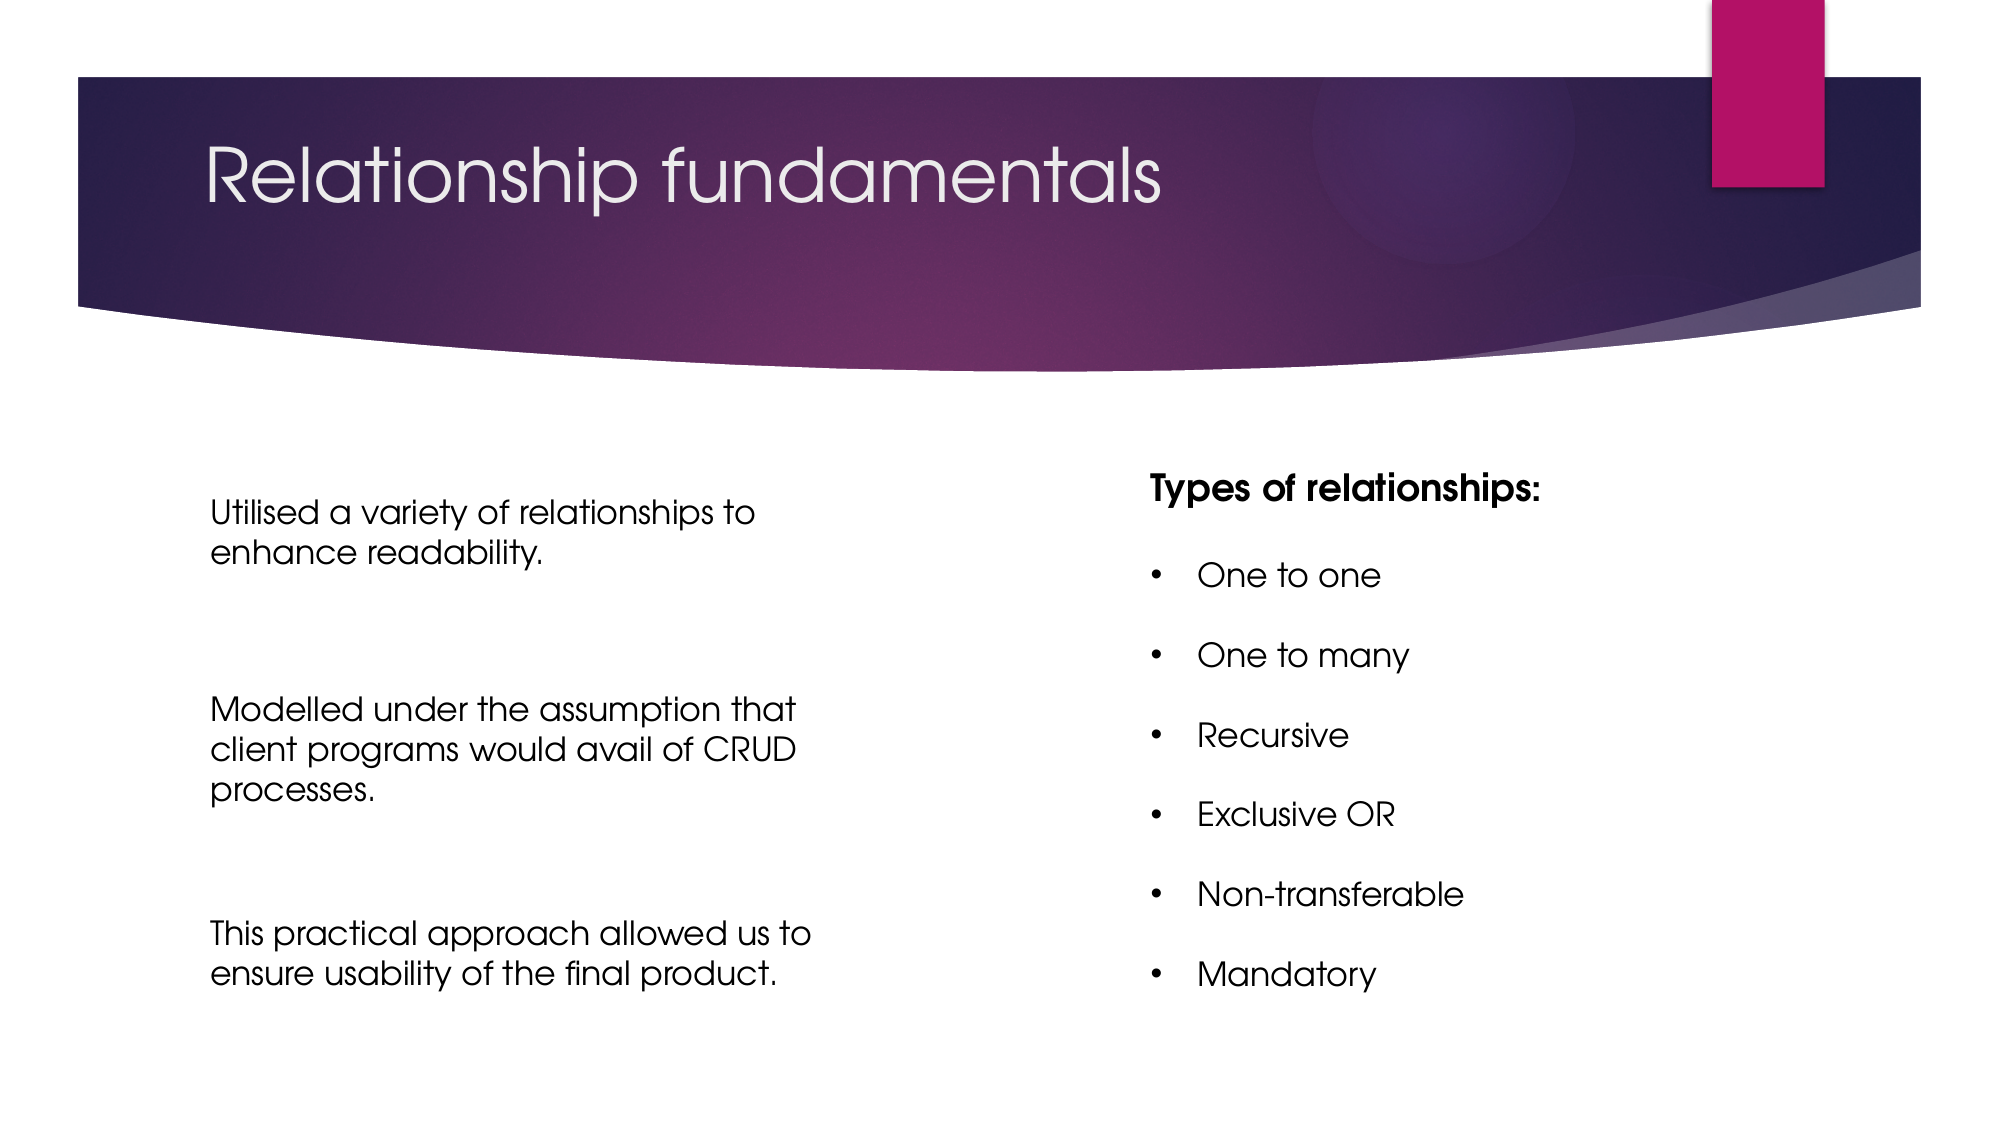

# Relationship fundamentals
Types of relationships:

One to one

One to many

Recursive

Exclusive OR

Non-transferable

Mandatory
Utilised a variety of relationships to enhance readability.
Modelled under the assumption that client programs would avail of CRUD processes.
This practical approach allowed us to ensure usability of the final product.